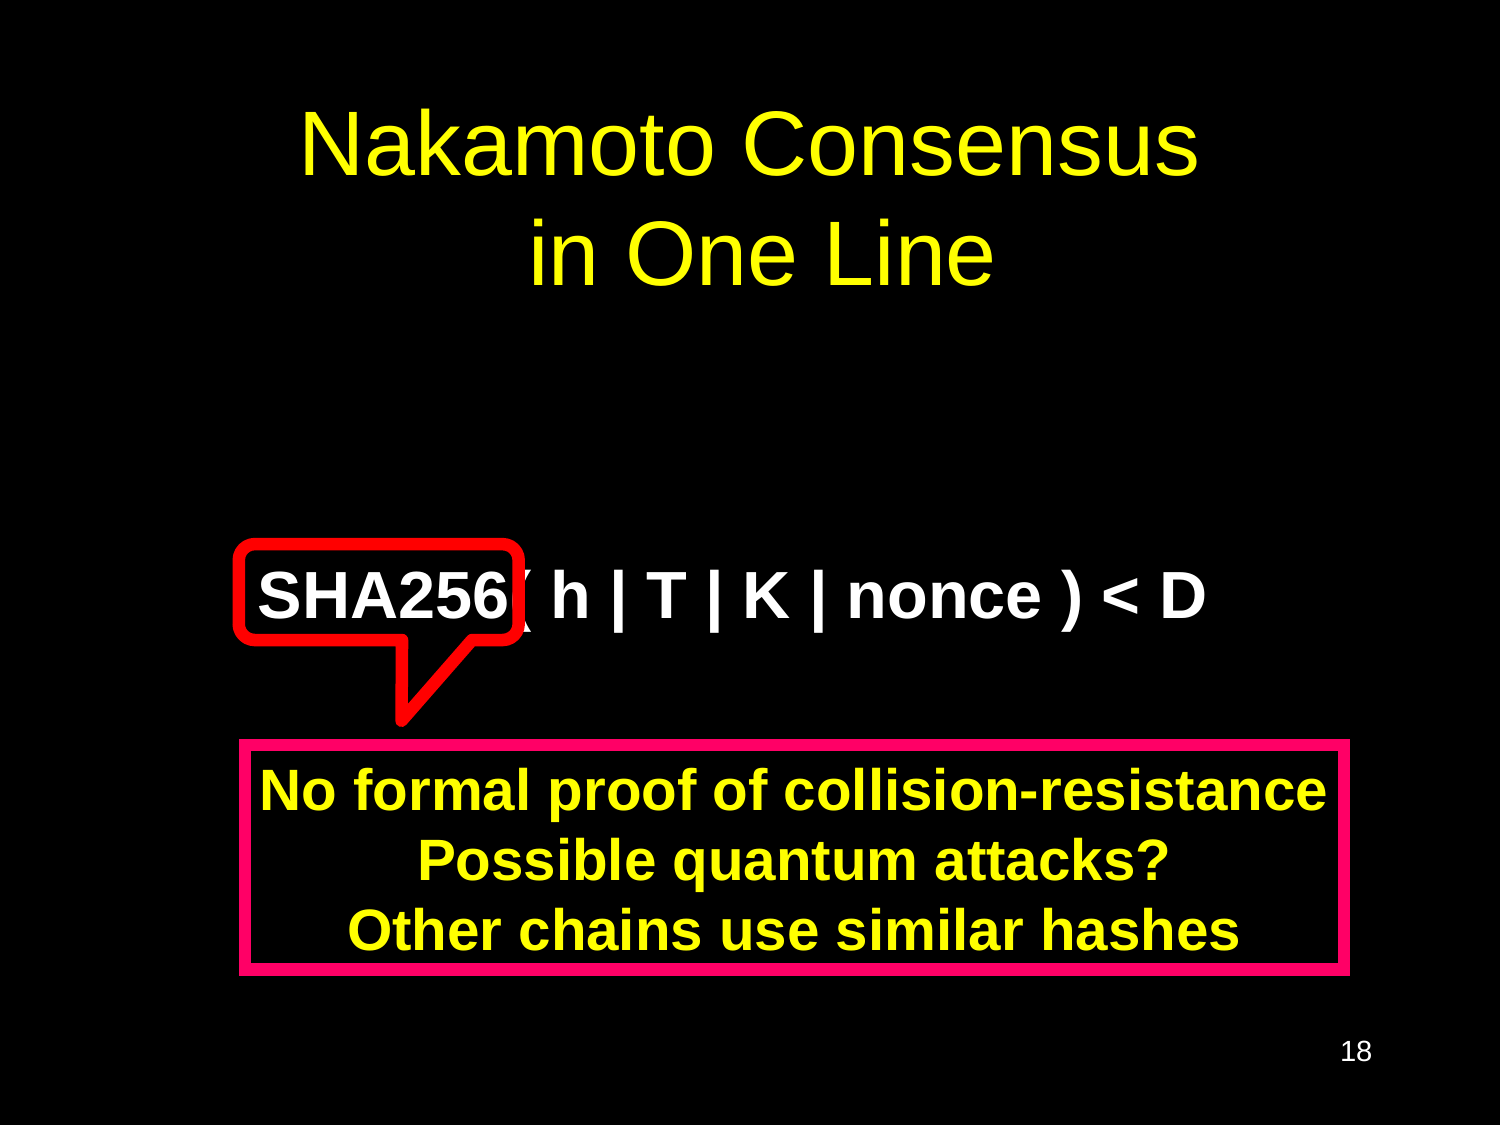

# Nakamoto Consensus in One Line

SHA256( h | T | K | nonce ) < D
No formal proof of collision-resistance
Possible quantum attacks?
Other chains use similar hashes
18